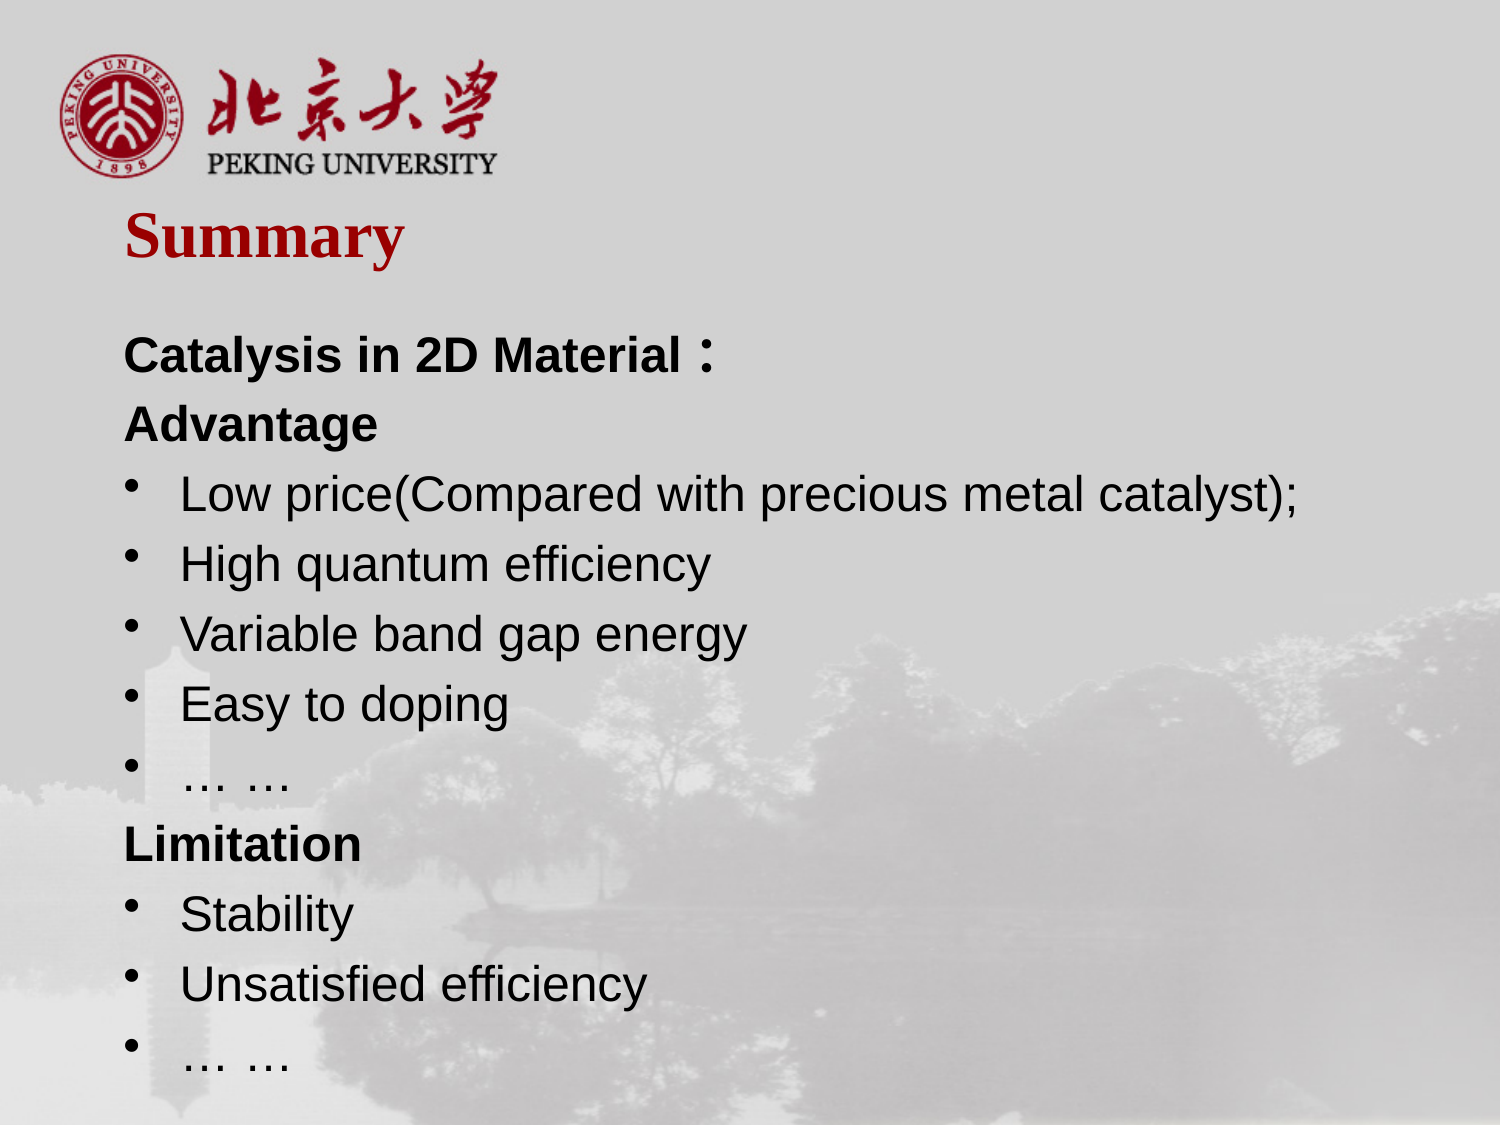

Summary
Catalysis in 2D Material：
Advantage
Low price(Compared with precious metal catalyst);
High quantum efficiency
Variable band gap energy
Easy to doping
… …
Limitation
Stability
Unsatisfied efficiency
… …